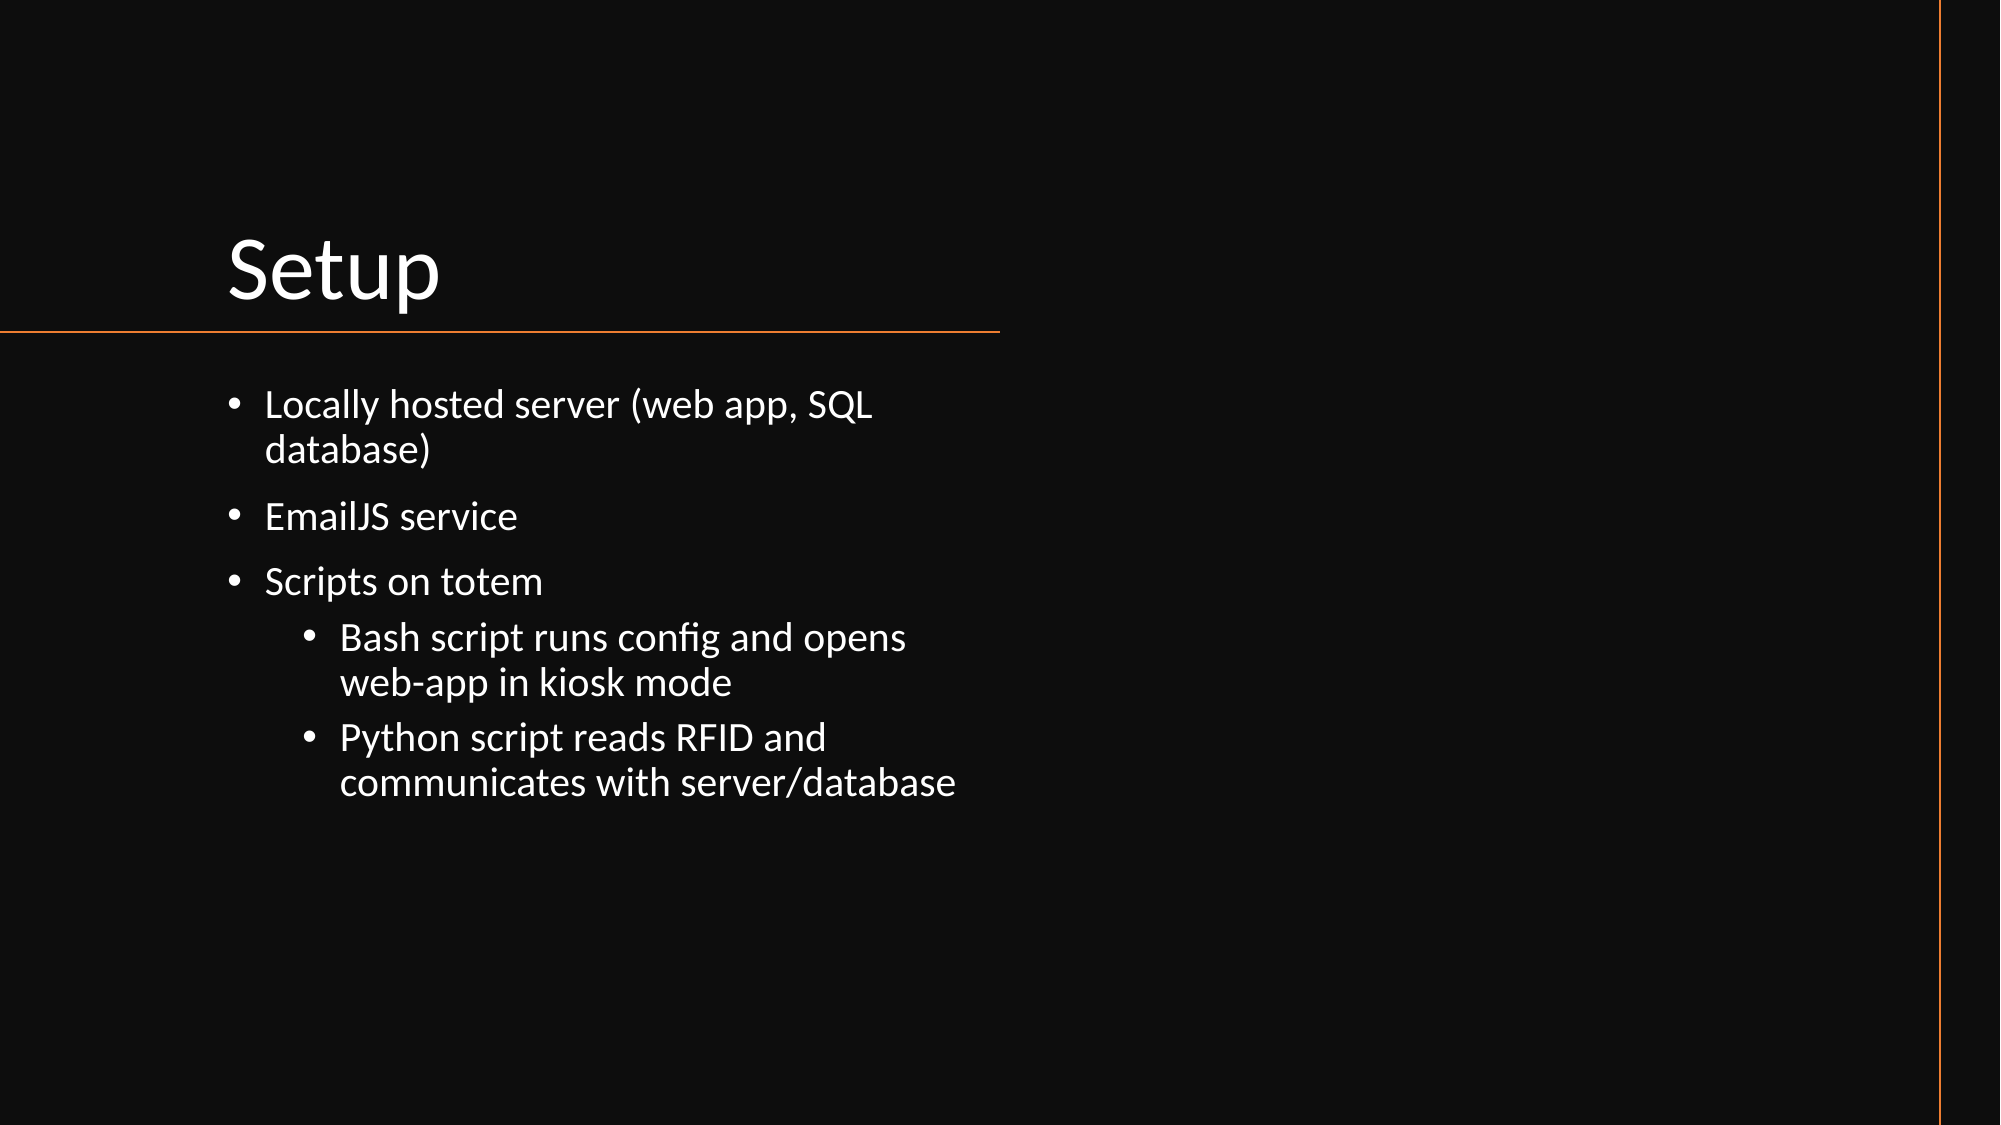

# Setup
Locally hosted server (web app, SQL database)
EmailJS service
Scripts on totem
Bash script runs config and opens web-app in kiosk mode
Python script reads RFID and communicates with server/database